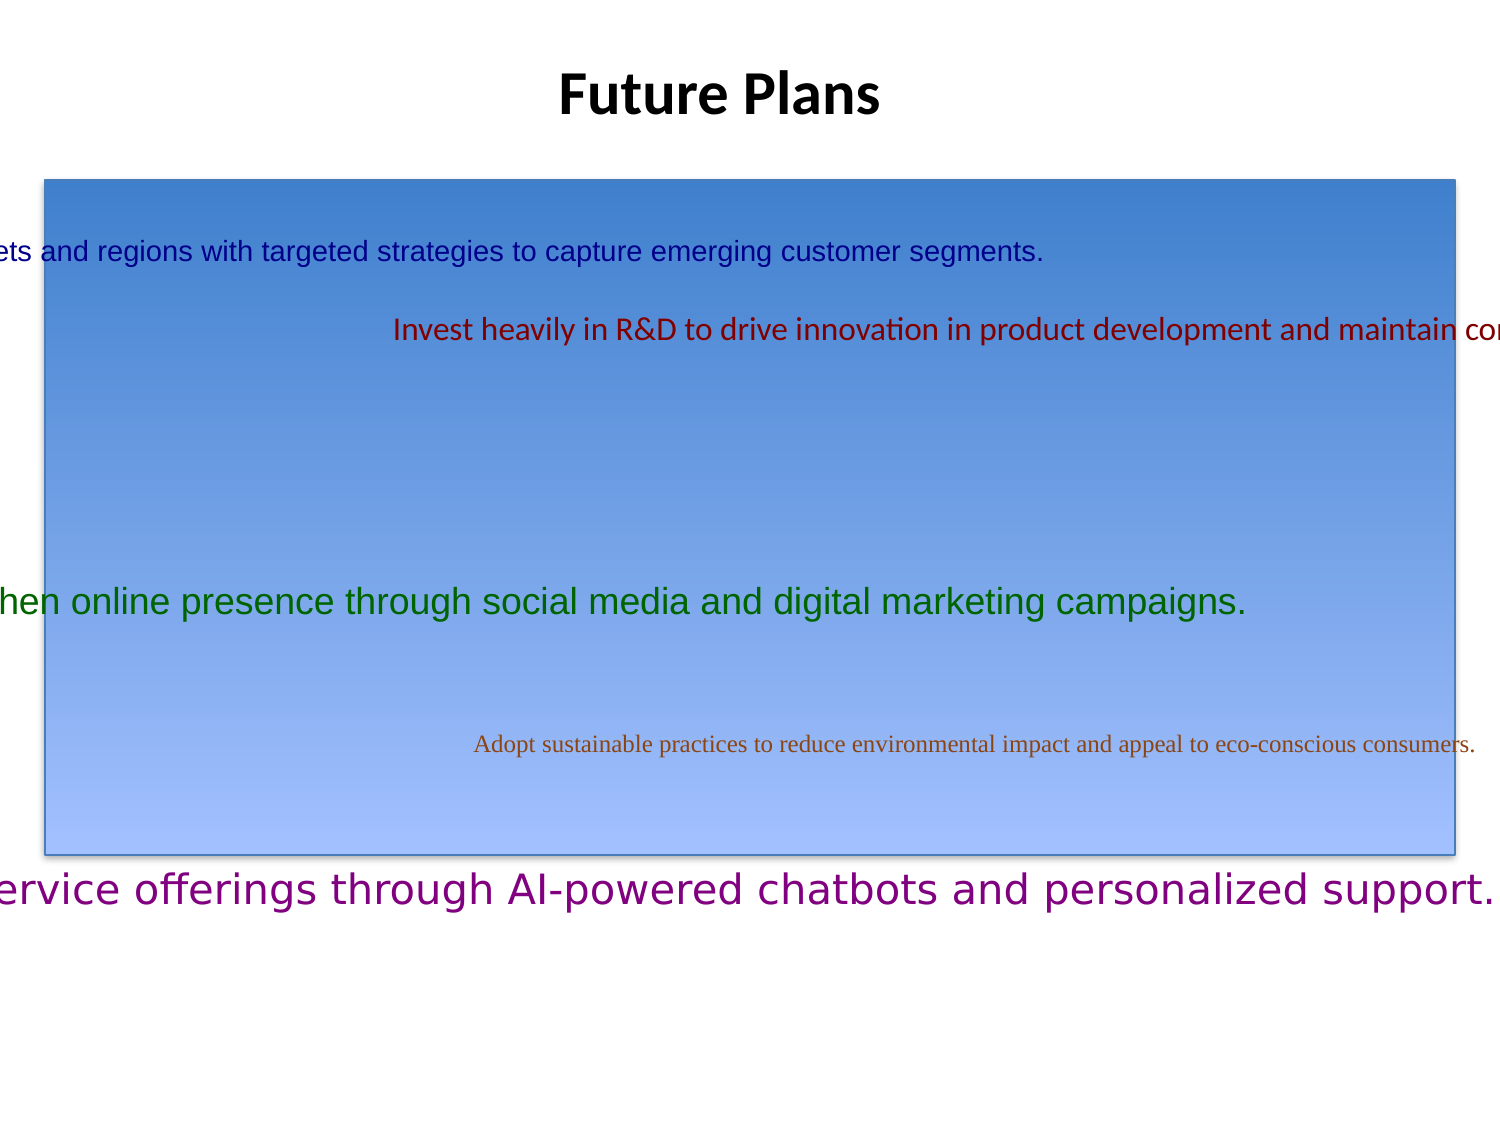

Future Plans

Expand into new markets and regions with targeted strategies to capture emerging customer segments.
Invest heavily in R&D to drive innovation in product development and maintain competitive advantage.
Strengthen online presence through social media and digital marketing campaigns.
Adopt sustainable practices to reduce environmental impact and appeal to eco-conscious consumers.
Enhance customer service offerings through AI-powered chatbots and personalized support.